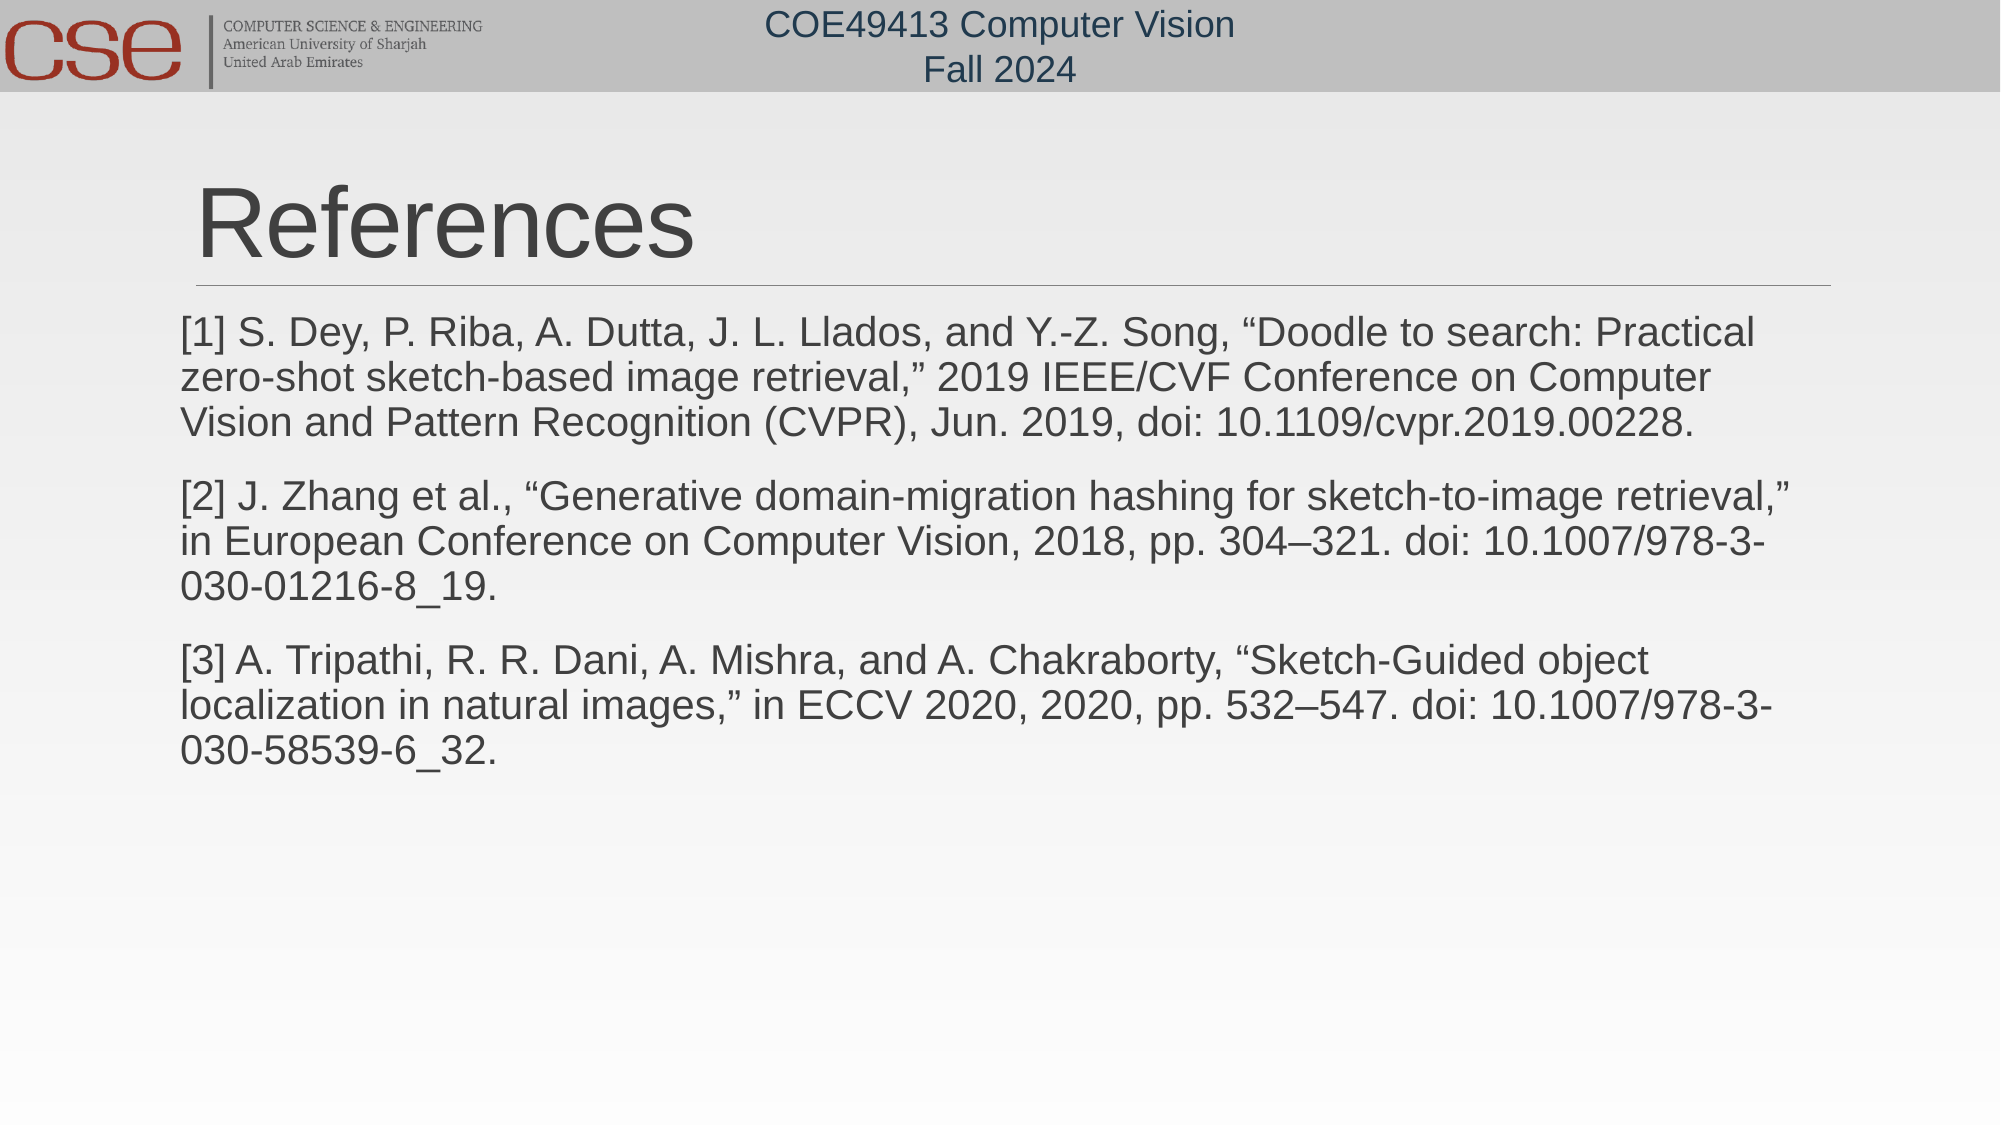

# References
[1] S. Dey, P. Riba, A. Dutta, J. L. Llados, and Y.-Z. Song, “Doodle to search: Practical zero-shot sketch-based image retrieval,” 2019 IEEE/CVF Conference on Computer Vision and Pattern Recognition (CVPR), Jun. 2019, doi: 10.1109/cvpr.2019.00228.
[2] J. Zhang et al., “Generative domain-migration hashing for sketch-to-image retrieval,” in European Conference on Computer Vision, 2018, pp. 304–321. doi: 10.1007/978-3-030-01216-8_19.
[3] A. Tripathi, R. R. Dani, A. Mishra, and A. Chakraborty, “Sketch-Guided object localization in natural images,” in ECCV 2020, 2020, pp. 532–547. doi: 10.1007/978-3-030-58539-6_32.